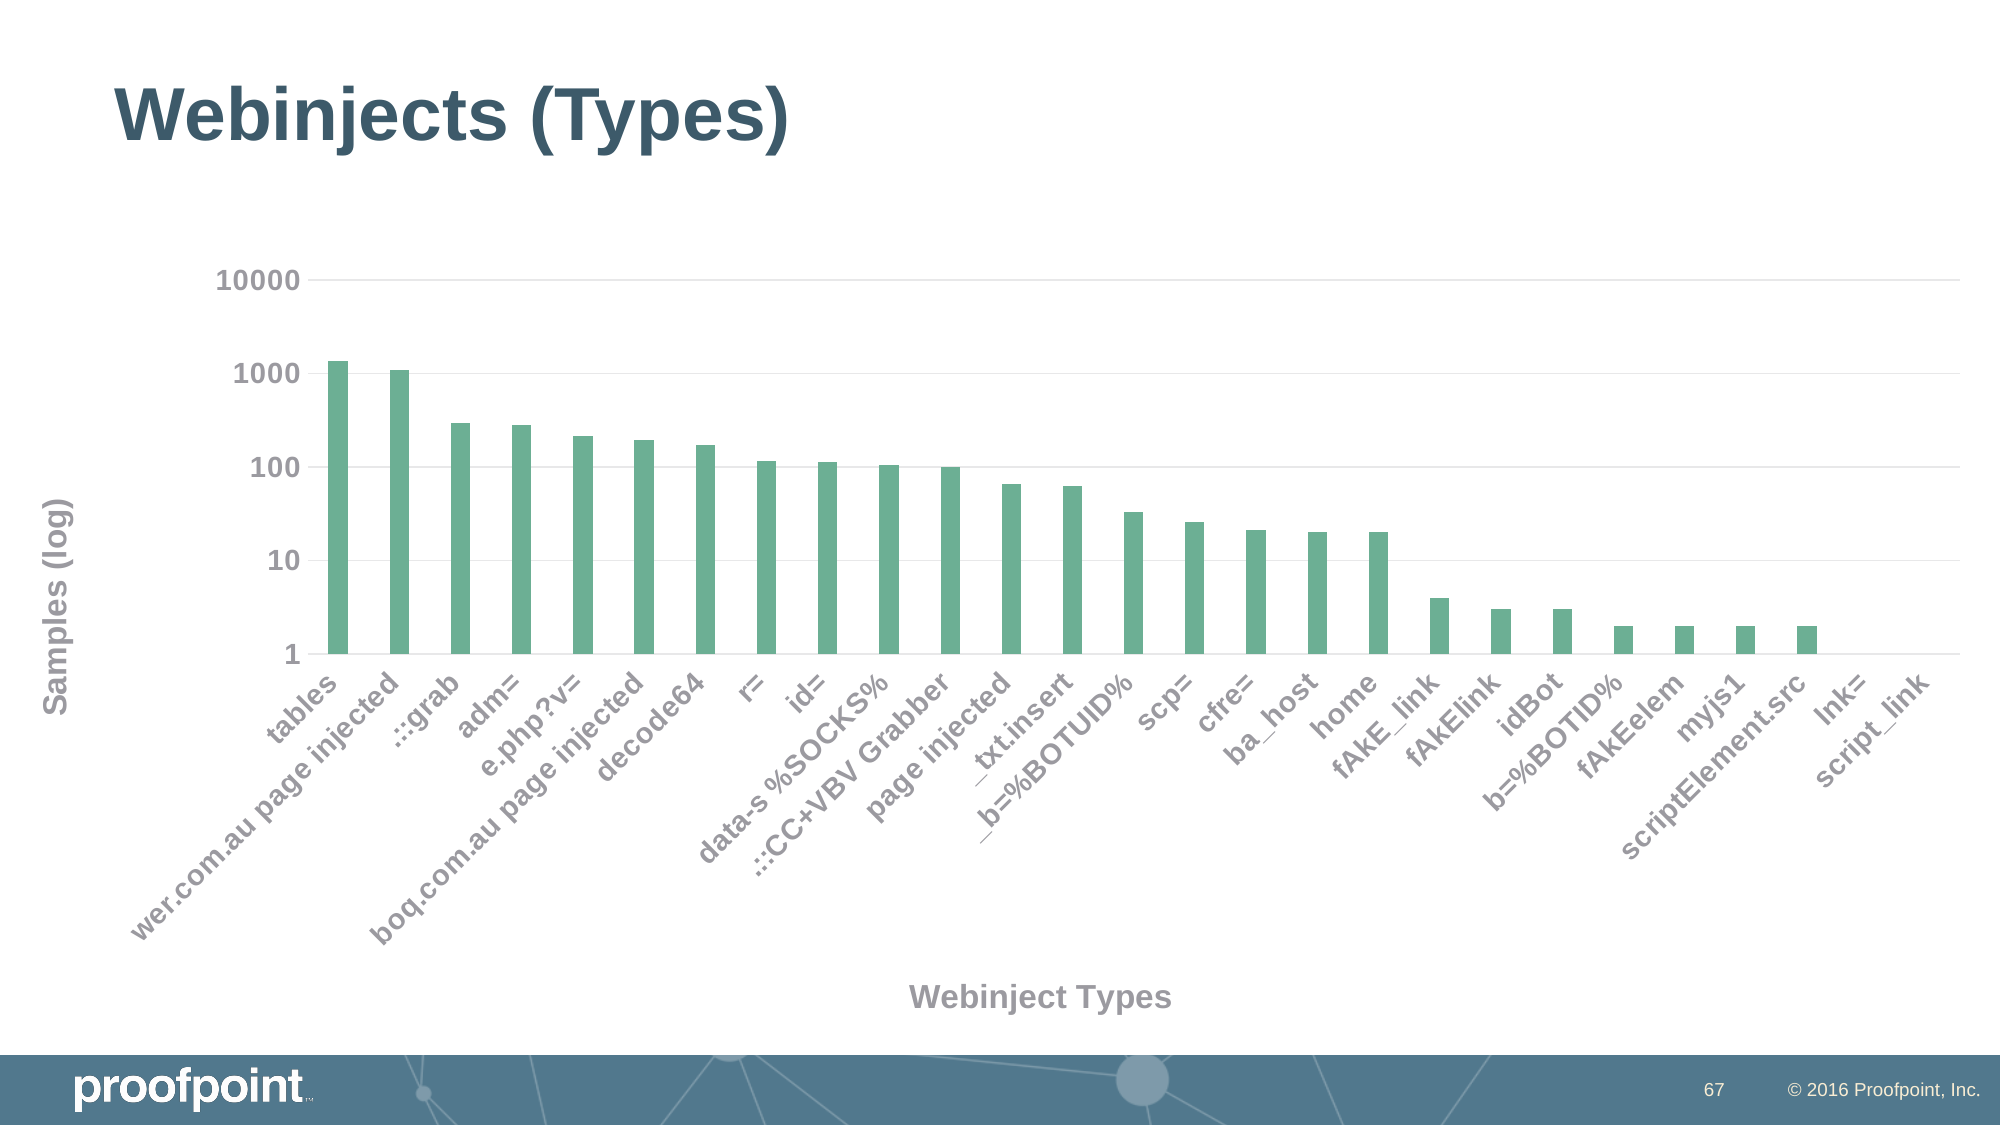

# Webinjects (Types)

### Chart:

| Category |  |
|---|---|
| tables  | 1366.0 |
| wer.com.au page injected  | 1091.0 |
| .::grab  | 298.0 |
| adm=  | 283.0 |
| e.php?v=  | 215.0 |
| boq.com.au page injected  | 195.0 |
| decode64  | 171.0 |
| r=  | 115.0 |
| id=  | 112.0 |
| data-s %SOCKS%  | 106.0 |
| .::CC+VBV Grabber  | 100.0 |
| page injected  | 65.0 |
| _txt.insert  | 63.0 |
| _b=%BOTUID%  | 33.0 |
| scp=  | 26.0 |
| cfre=  | 21.0 |
| ba_host  | 20.0 |
| home  | 20.0 |
| fAkE_link  | 4.0 |
| fAkElink  | 3.0 |
| idBot  | 3.0 |
| b=%BOTID%  | 2.0 |
| fAkEelem  | 2.0 |
| myjs1  | 2.0 |
| scriptElement.src  | 2.0 |
| lnk=  | 1.0 |
| script_link  | 1.0 |

### Chart

| Category |
|---|